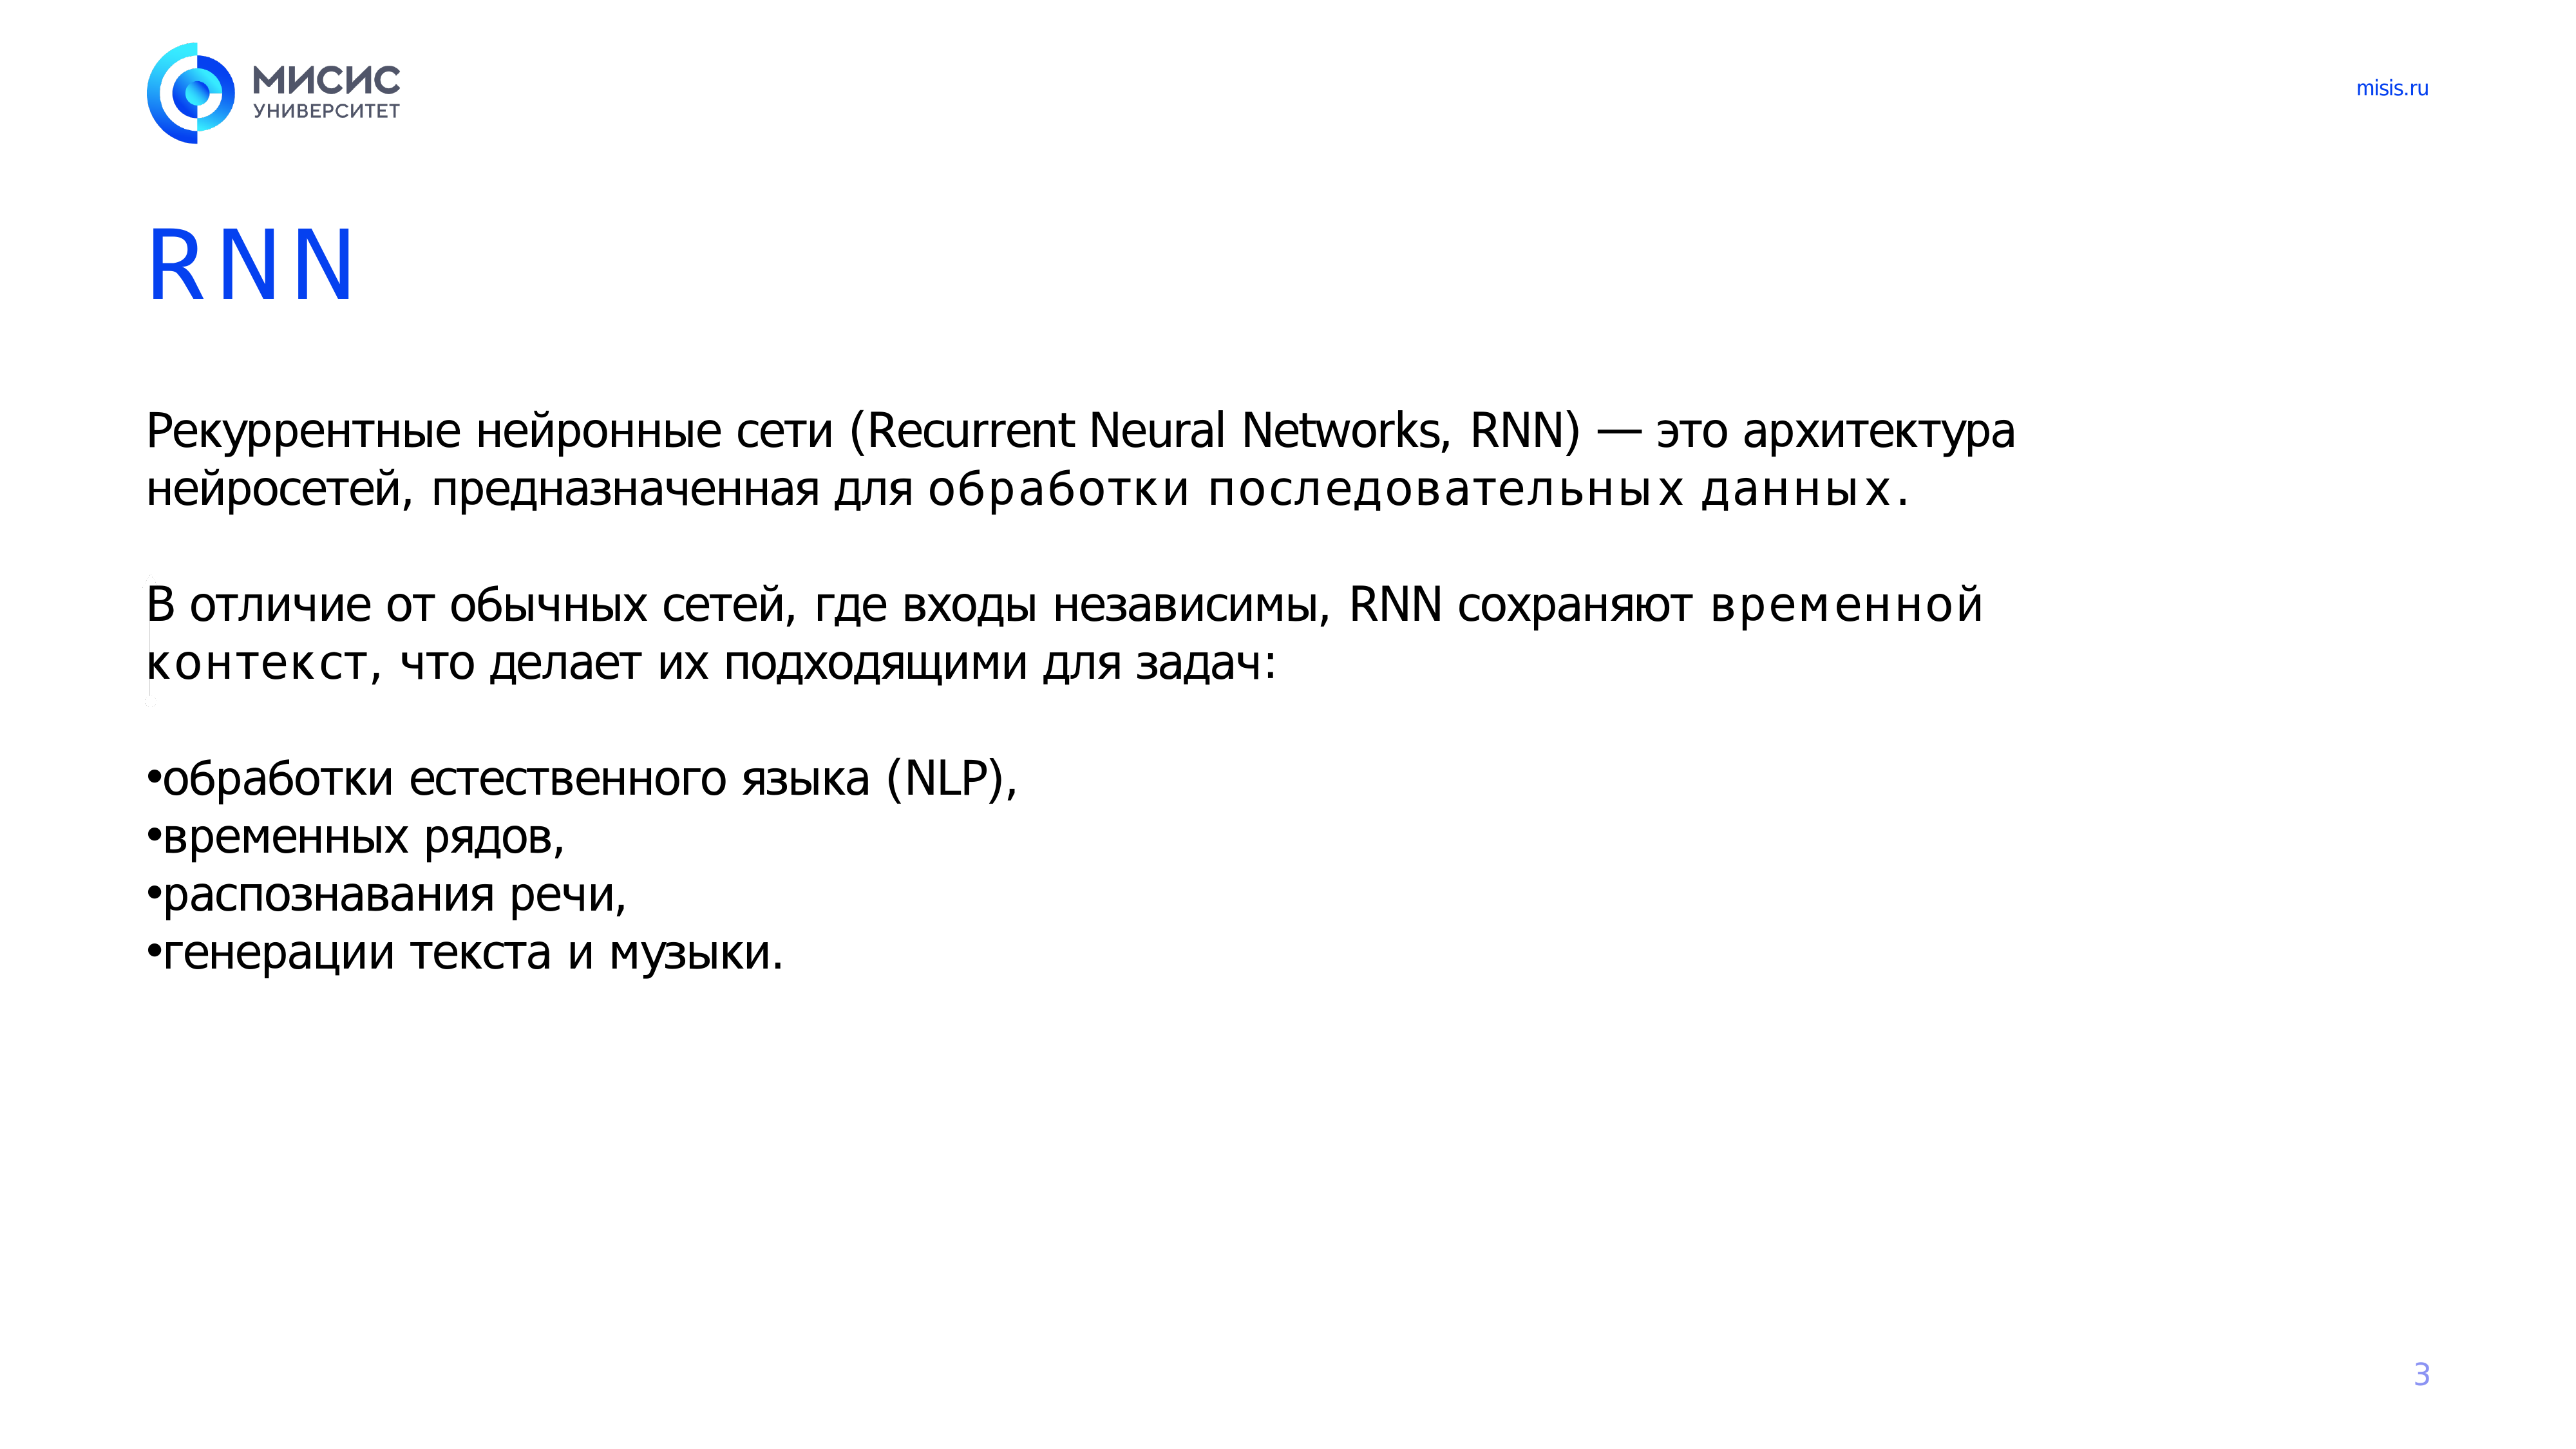

# RNN
Рекуррентные нейронные сети (Recurrent Neural Networks, RNN) — это архитектура нейросетей, предназначенная для обработки последовательных данных.

В отличие от обычных сетей, где входы независимы, RNN сохраняют временной контекст, что делает их подходящими для задач:

обработки естественного языка (NLP),
временных рядов,
распознавания речи,
генерации текста и музыки.
3